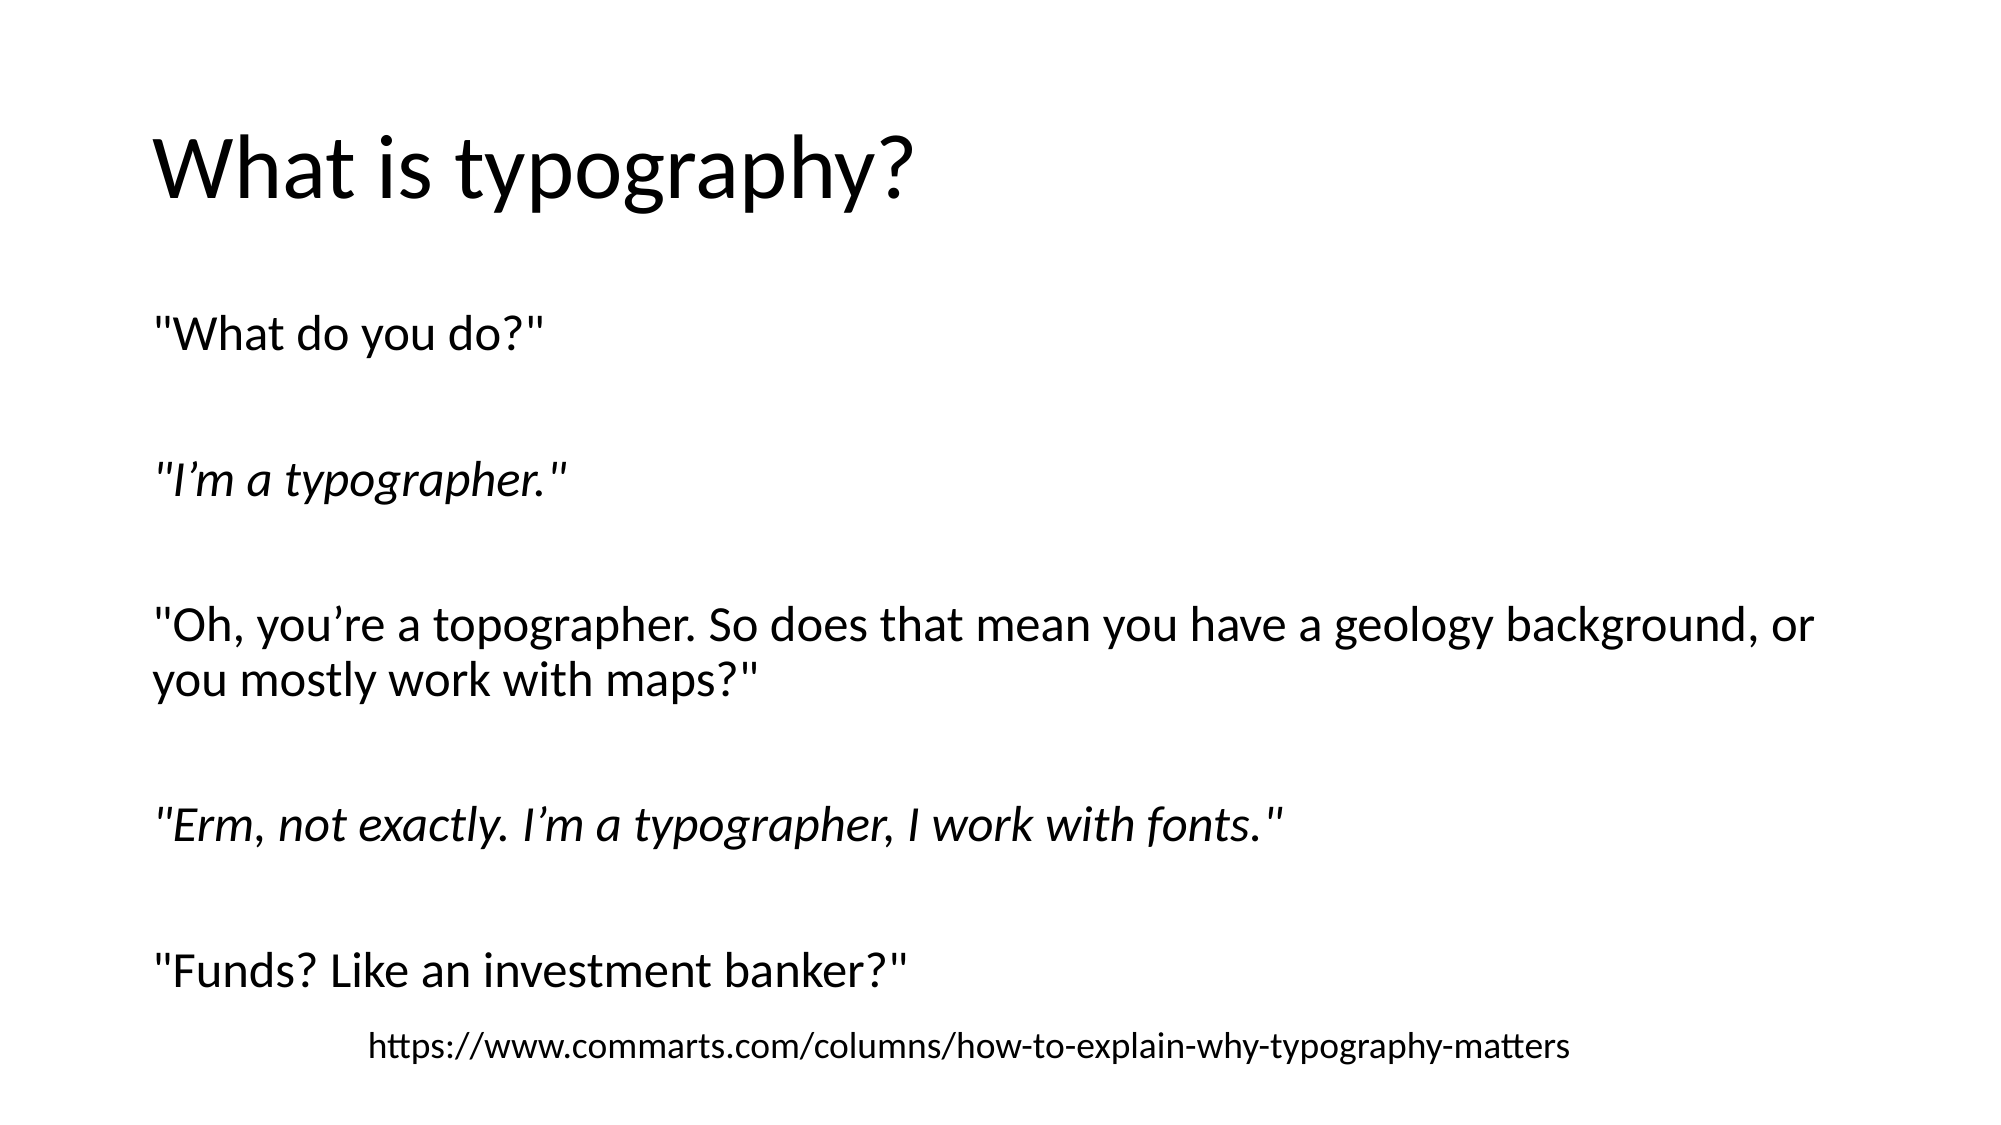

# What is typography?
"What do you do?"

"I’m a typographer."

"Oh, you’re a topographer. So does that mean you have a geology background, or you mostly work with maps?"

"Erm, not exactly. I’m a typographer, I work with fonts."

"Funds? Like an investment banker?"
https://www.commarts.com/columns/how-to-explain-why-typography-matters